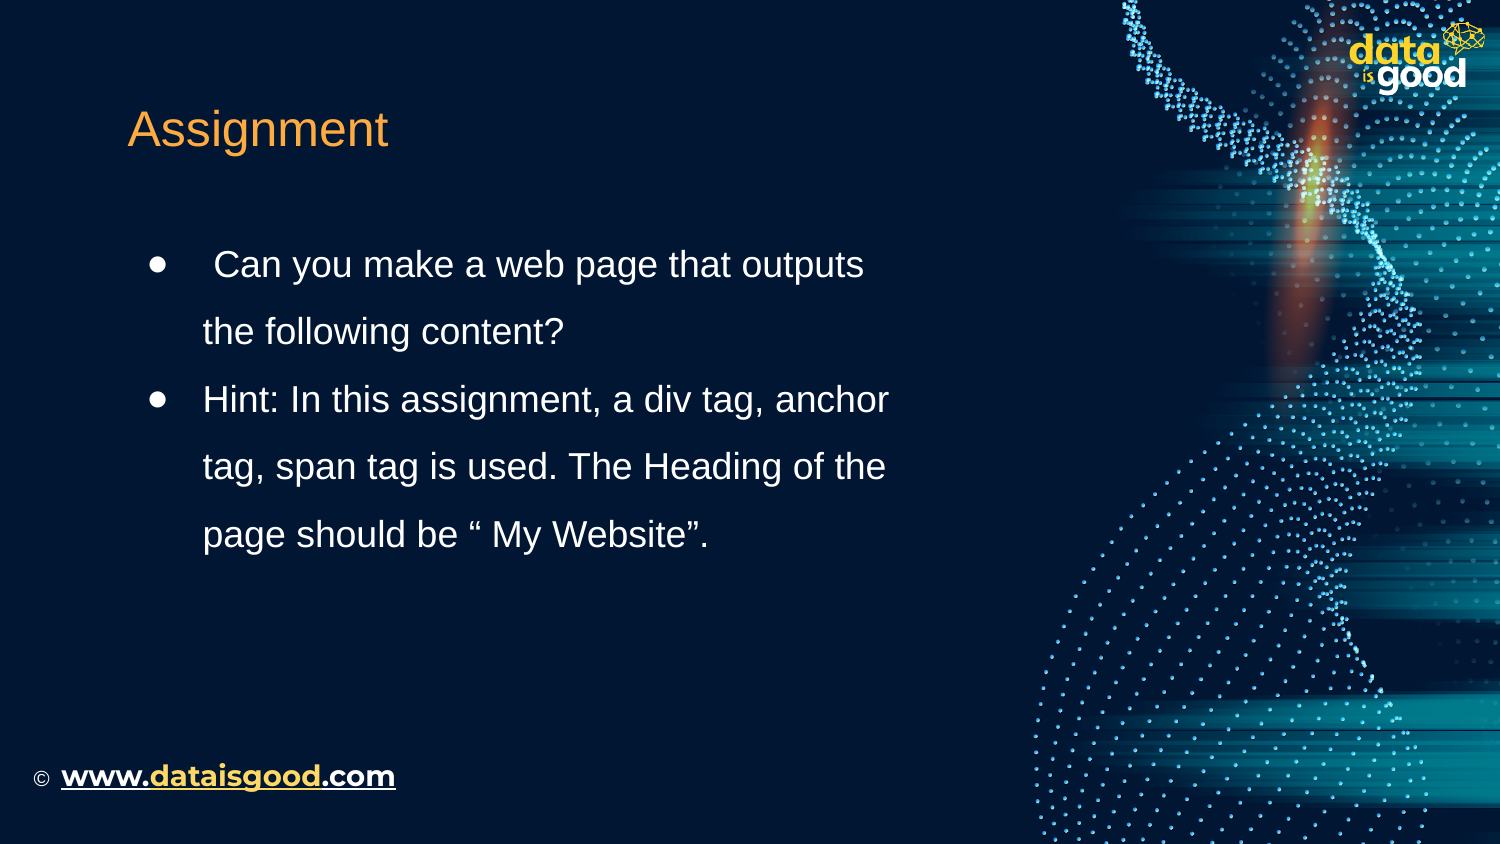

# Assignment
 Can you make a web page that outputs the following content?
Hint: In this assignment, a div tag, anchor tag, span tag is used. The Heading of the page should be “ My Website”.